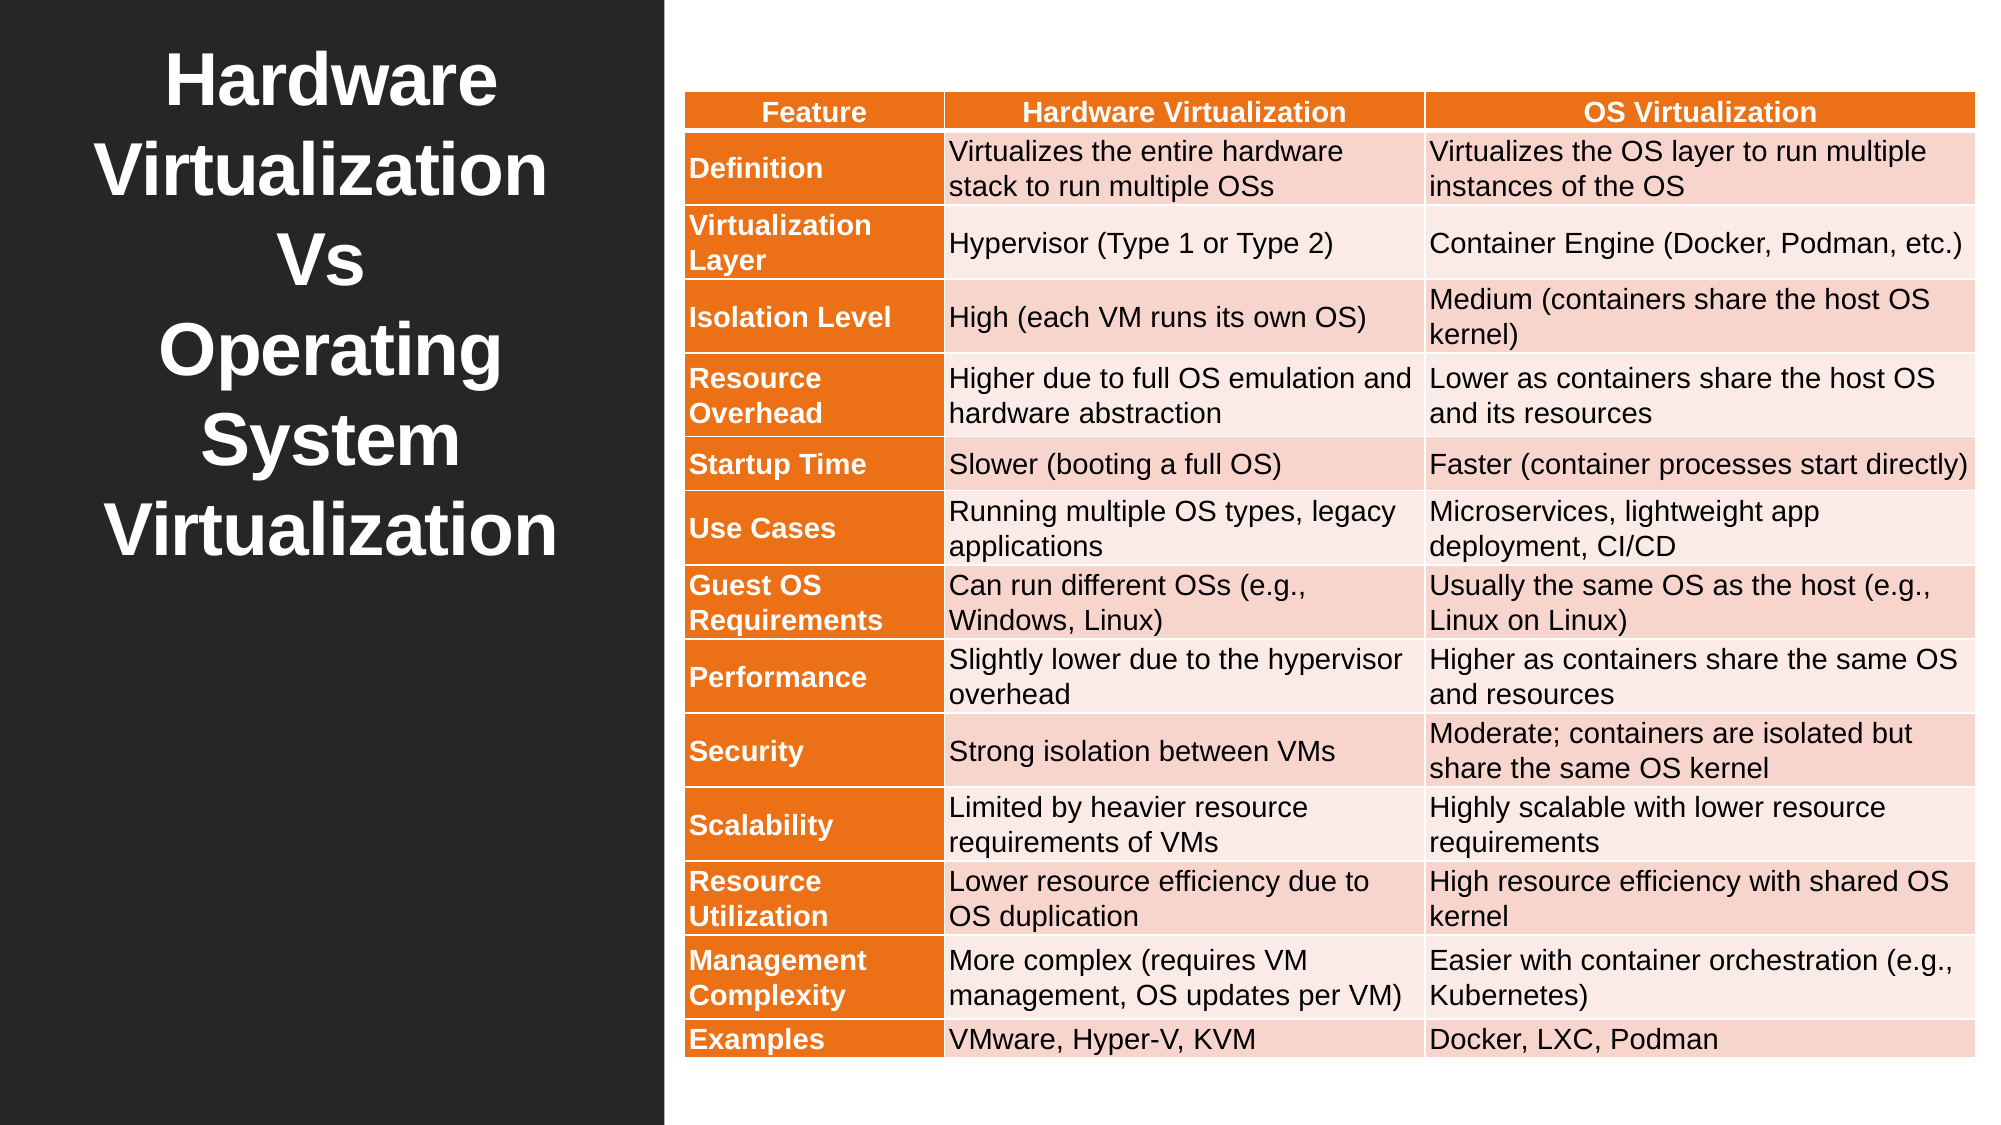

# Hardware Virtualization Vs Operating System Virtualization
| Feature | Hardware Virtualization | OS Virtualization |
| --- | --- | --- |
| Definition | Virtualizes the entire hardware stack to run multiple OSs | Virtualizes the OS layer to run multiple instances of the OS |
| Virtualization Layer | Hypervisor (Type 1 or Type 2) | Container Engine (Docker, Podman, etc.) |
| Isolation Level | High (each VM runs its own OS) | Medium (containers share the host OS kernel) |
| Resource Overhead | Higher due to full OS emulation and hardware abstraction | Lower as containers share the host OS and its resources |
| Startup Time | Slower (booting a full OS) | Faster (container processes start directly) |
| Use Cases | Running multiple OS types, legacy applications | Microservices, lightweight app deployment, CI/CD |
| Guest OS Requirements | Can run different OSs (e.g., Windows, Linux) | Usually the same OS as the host (e.g., Linux on Linux) |
| Performance | Slightly lower due to the hypervisor overhead | Higher as containers share the same OS and resources |
| Security | Strong isolation between VMs | Moderate; containers are isolated but share the same OS kernel |
| Scalability | Limited by heavier resource requirements of VMs | Highly scalable with lower resource requirements |
| Resource Utilization | Lower resource efficiency due to OS duplication | High resource efficiency with shared OS kernel |
| Management Complexity | More complex (requires VM management, OS updates per VM) | Easier with container orchestration (e.g., Kubernetes) |
| Examples | VMware, Hyper-V, KVM | Docker, LXC, Podman |